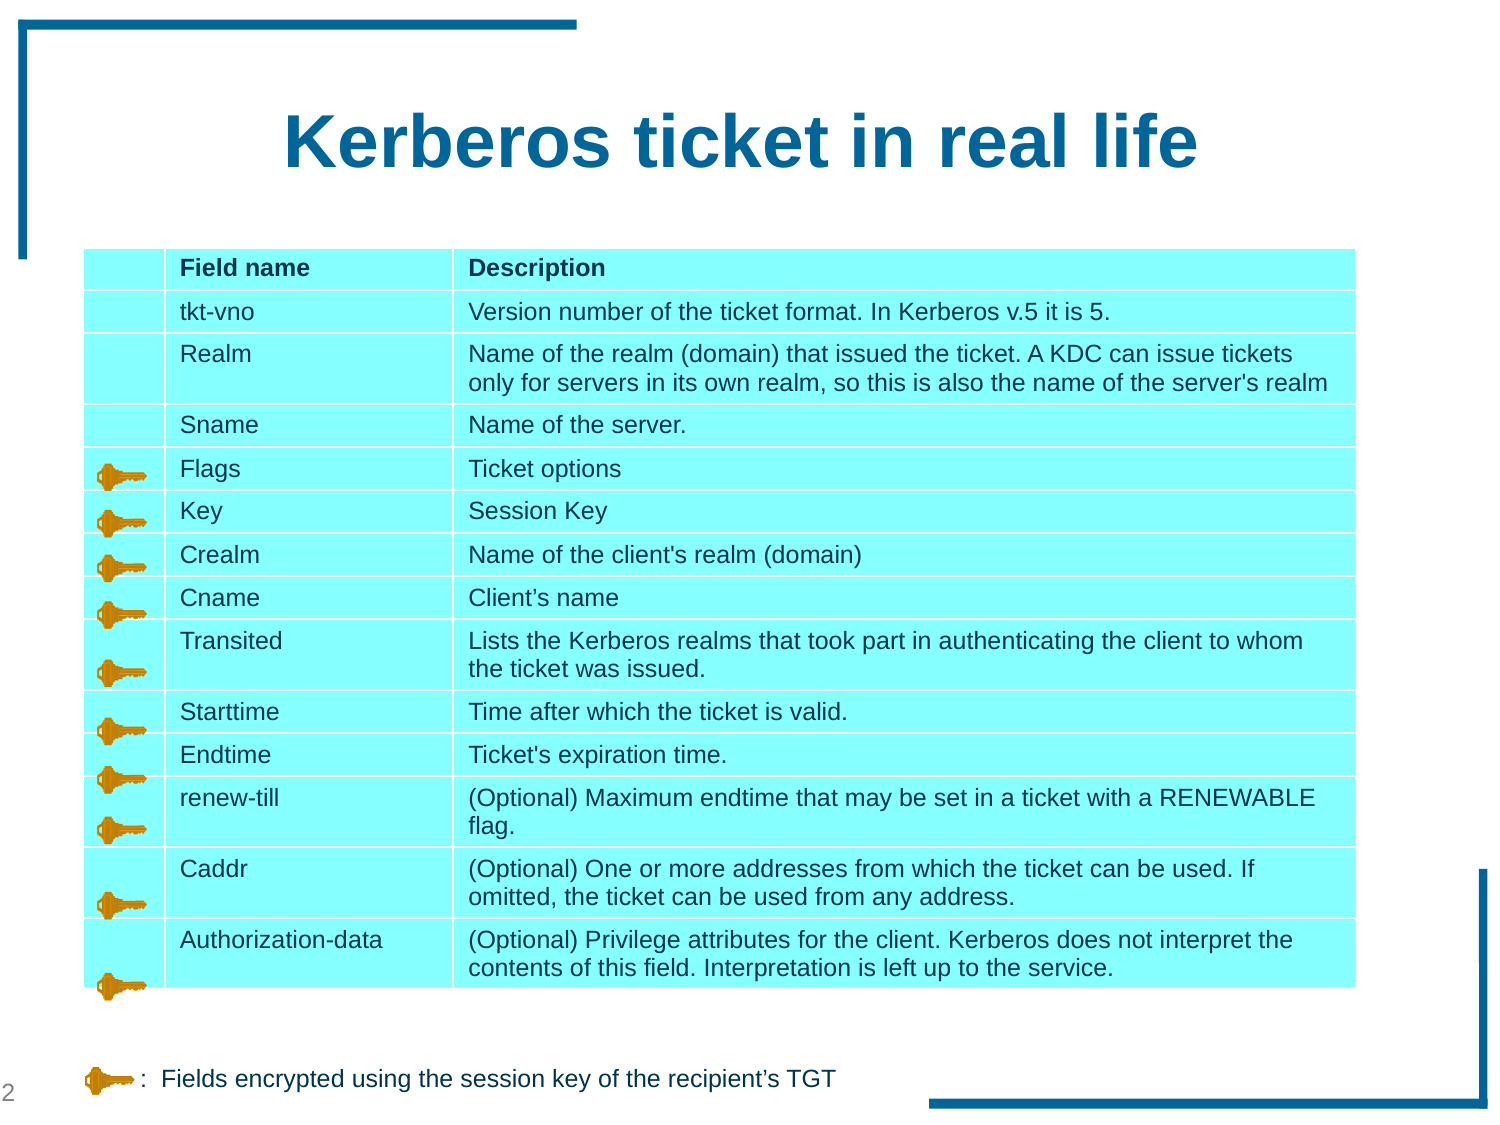

# Kerberos ticket in real life
|  | Field name | Description |
| --- | --- | --- |
|  | tkt-vno | Version number of the ticket format. In Kerberos v.5 it is 5. |
|  | Realm | Name of the realm (domain) that issued the ticket. A KDC can issue tickets only for servers in its own realm, so this is also the name of the server's realm |
|  | Sname | Name of the server. |
|  | Flags | Ticket options |
|  | Key | Session Key |
|  | Crealm | Name of the client's realm (domain) |
|  | Cname | Client’s name |
|  | Transited | Lists the Kerberos realms that took part in authenticating the client to whom the ticket was issued. |
|  | Starttime | Time after which the ticket is valid. |
|  | Endtime | Ticket's expiration time. |
|  | renew-till | (Optional) Maximum endtime that may be set in a ticket with a RENEWABLE flag. |
|  | Caddr | (Optional) One or more addresses from which the ticket can be used. If omitted, the ticket can be used from any address. |
|  | Authorization-data | (Optional) Privilege attributes for the client. Kerberos does not interpret the contents of this field. Interpretation is left up to the service. |

:  Fields encrypted using the session key of the recipient’s TGT